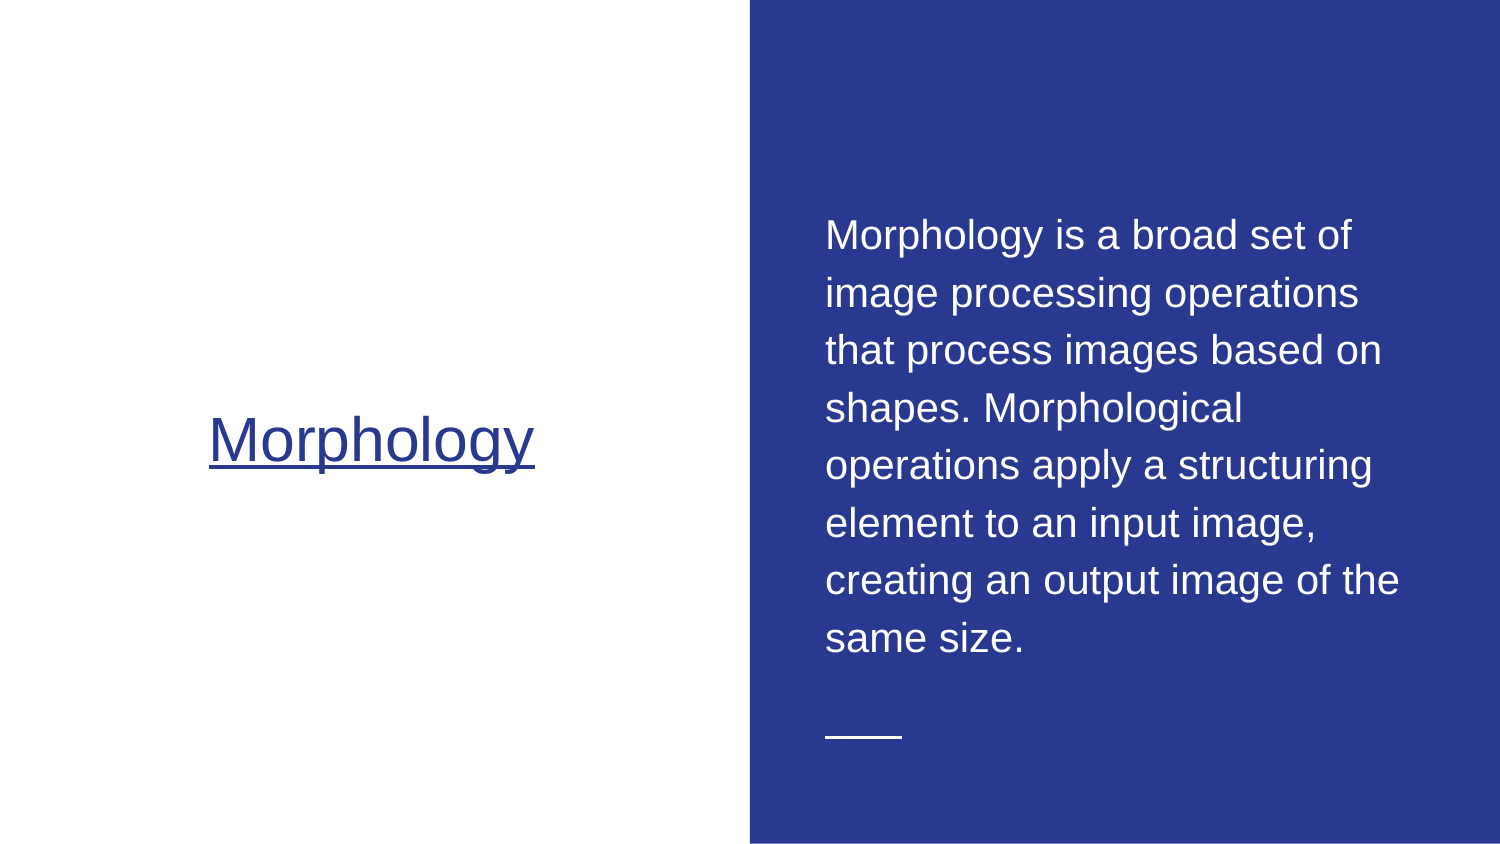

Morphology is a broad set of image processing operations that process images based on shapes. Morphological operations apply a structuring element to an input image, creating an output image of the same size.

# Morphology